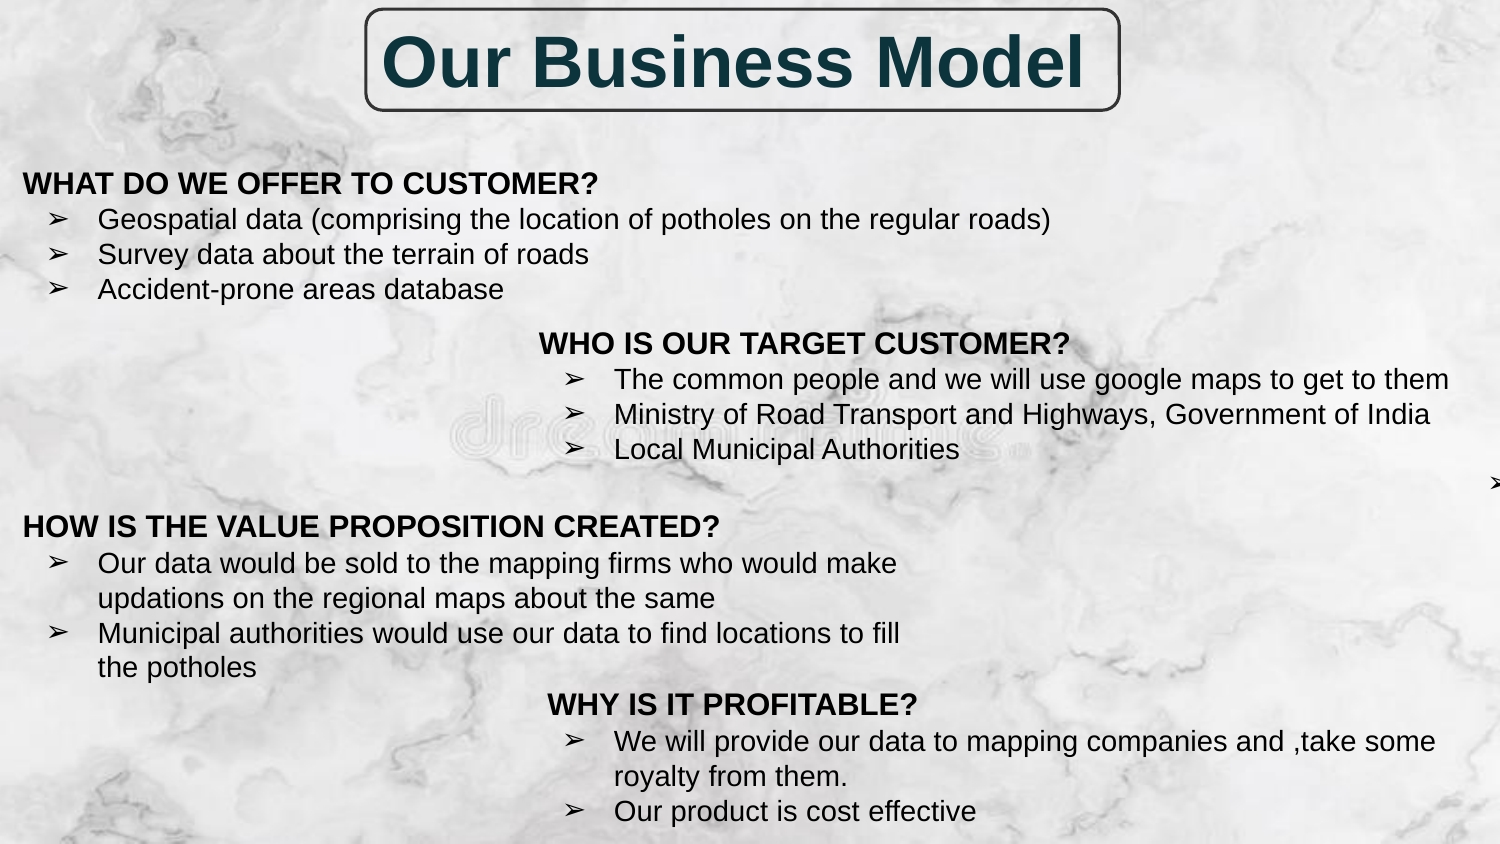

Our Business Model

WHAT DO WE OFFER TO CUSTOMER?
Geospatial data (comprising the location of potholes on the regular roads)
Survey data about the terrain of roads
Accident-prone areas database

WHO IS OUR TARGET CUSTOMER?
The common people and we will use google maps to get to them
Ministry of Road Transport and Highways, Government of India
Local Municipal Authorities

HOW IS THE VALUE PROPOSITION CREATED?
Our data would be sold to the mapping firms who would make updations on the regional maps about the same
Municipal authorities would use our data to find locations to fill the potholes
 WHY IS IT PROFITABLE?
We will provide our data to mapping companies and ,take some royalty from them.
Our product is cost effective